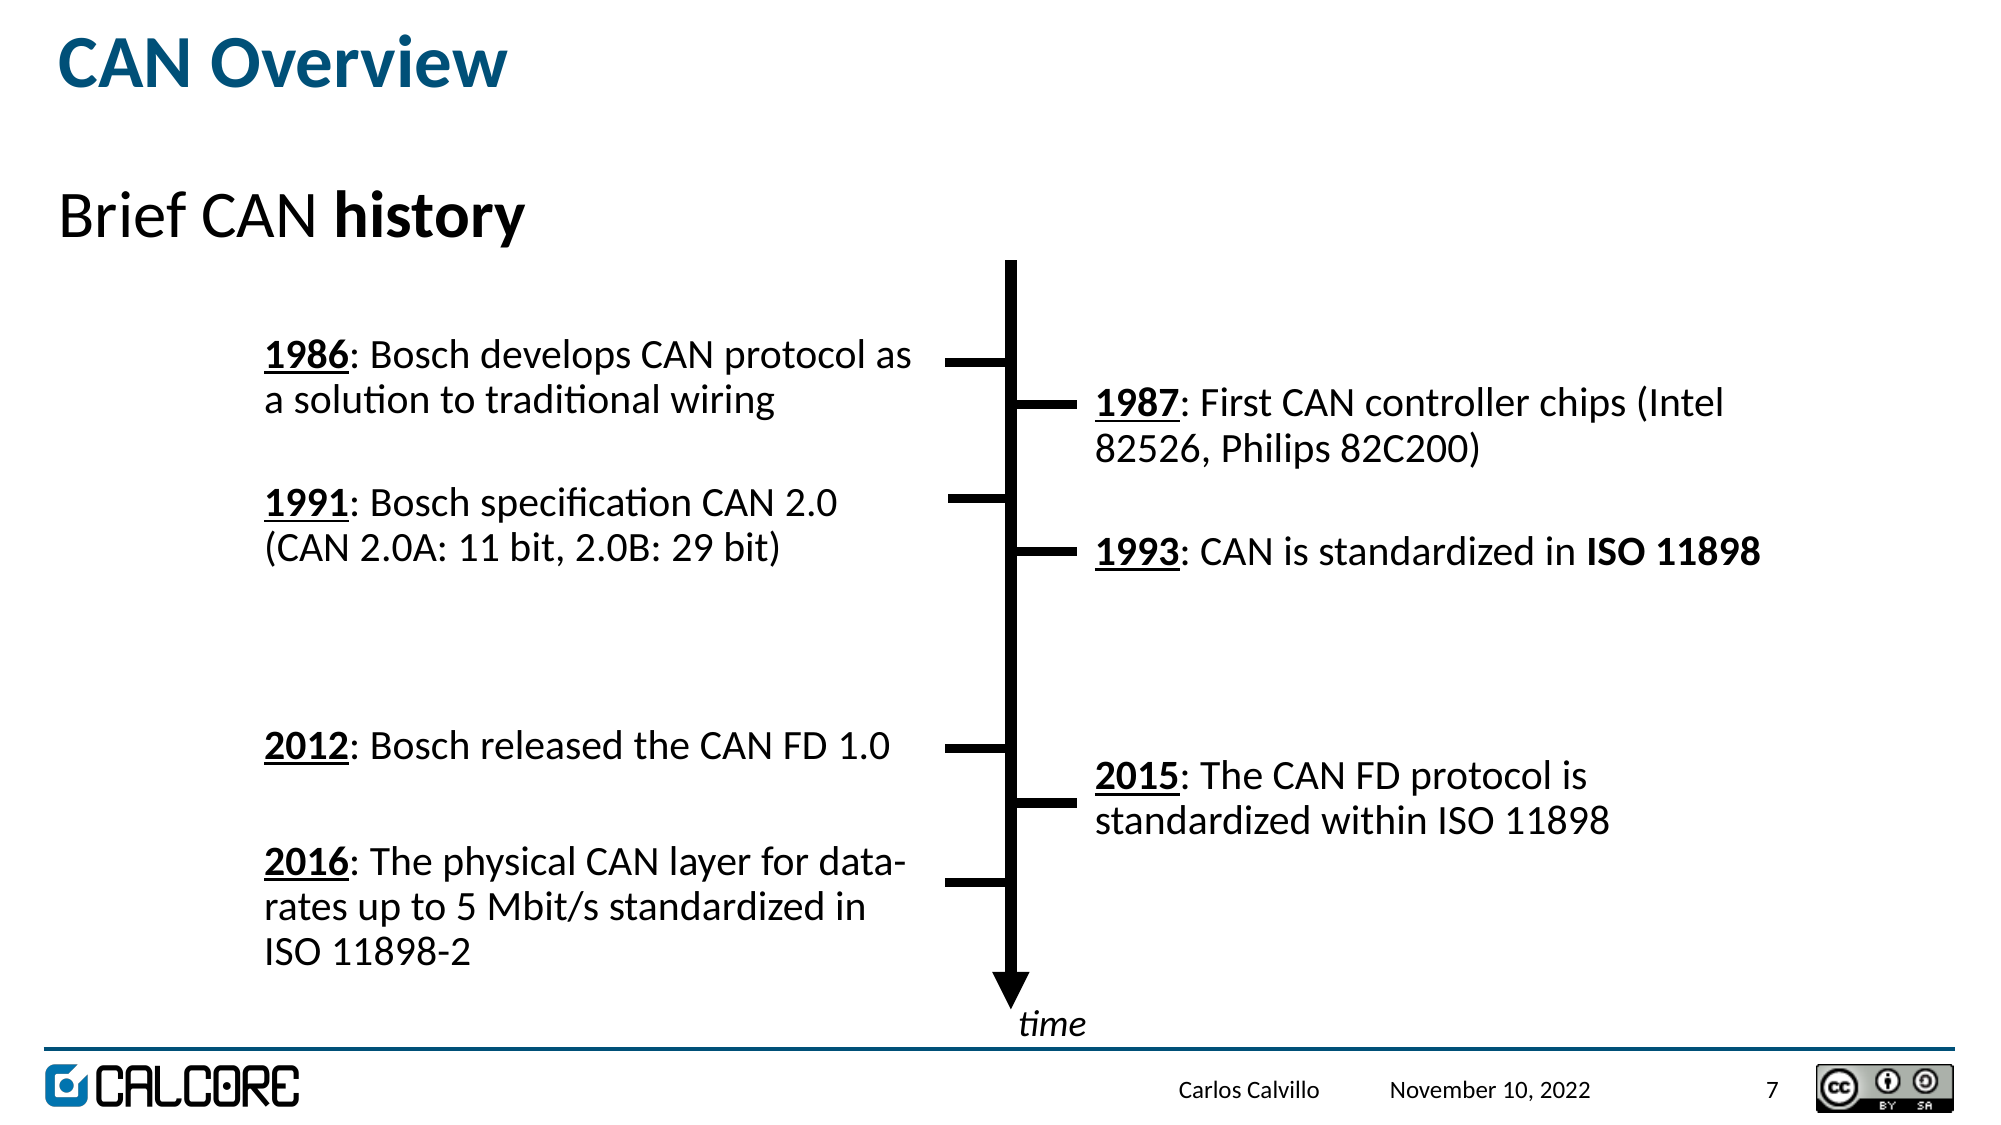

# CAN Overview
Brief CAN history
1986: Bosch develops CAN protocol as a solution to traditional wiring
1991: Bosch specification CAN 2.0  (CAN 2.0A: 11 bit, 2.0B: 29 bit)

2012: Bosch released the CAN FD 1.0
2016: The physical CAN layer for data-rates up to 5 Mbit/s standardized in ISO 11898-2
1987: First CAN controller chips (Intel 82526, Philips 82C200)
1993: CAN is standardized in ISO 11898

2015: The CAN FD protocol is standardized within ISO 11898

time
Carlos Calvillo
November 10, 2022
7